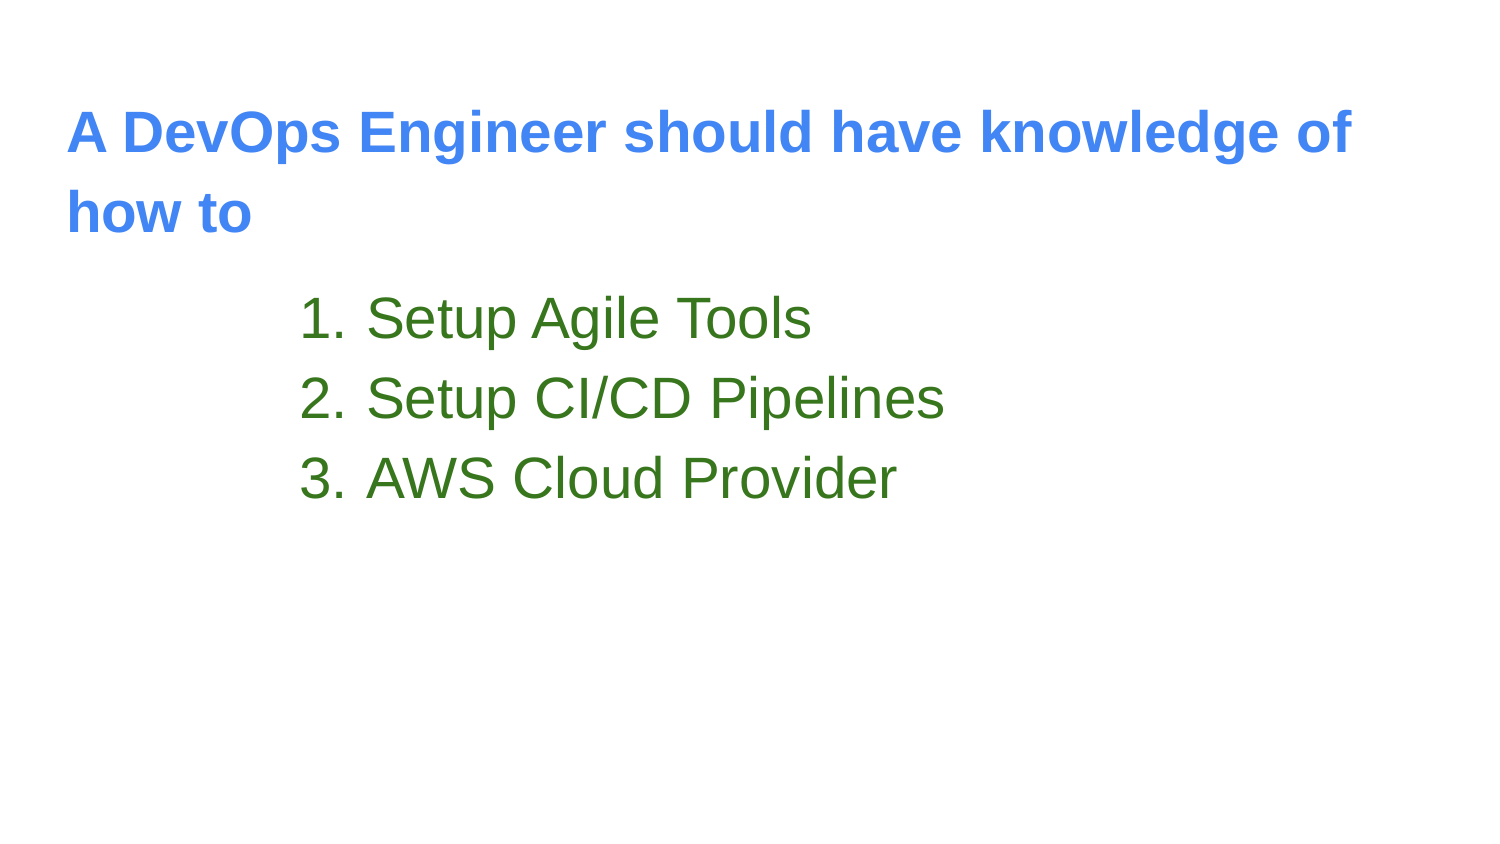

A DevOps Engineer should have knowledge of how to
Setup Agile Tools
Setup CI/CD Pipelines
AWS Cloud Provider